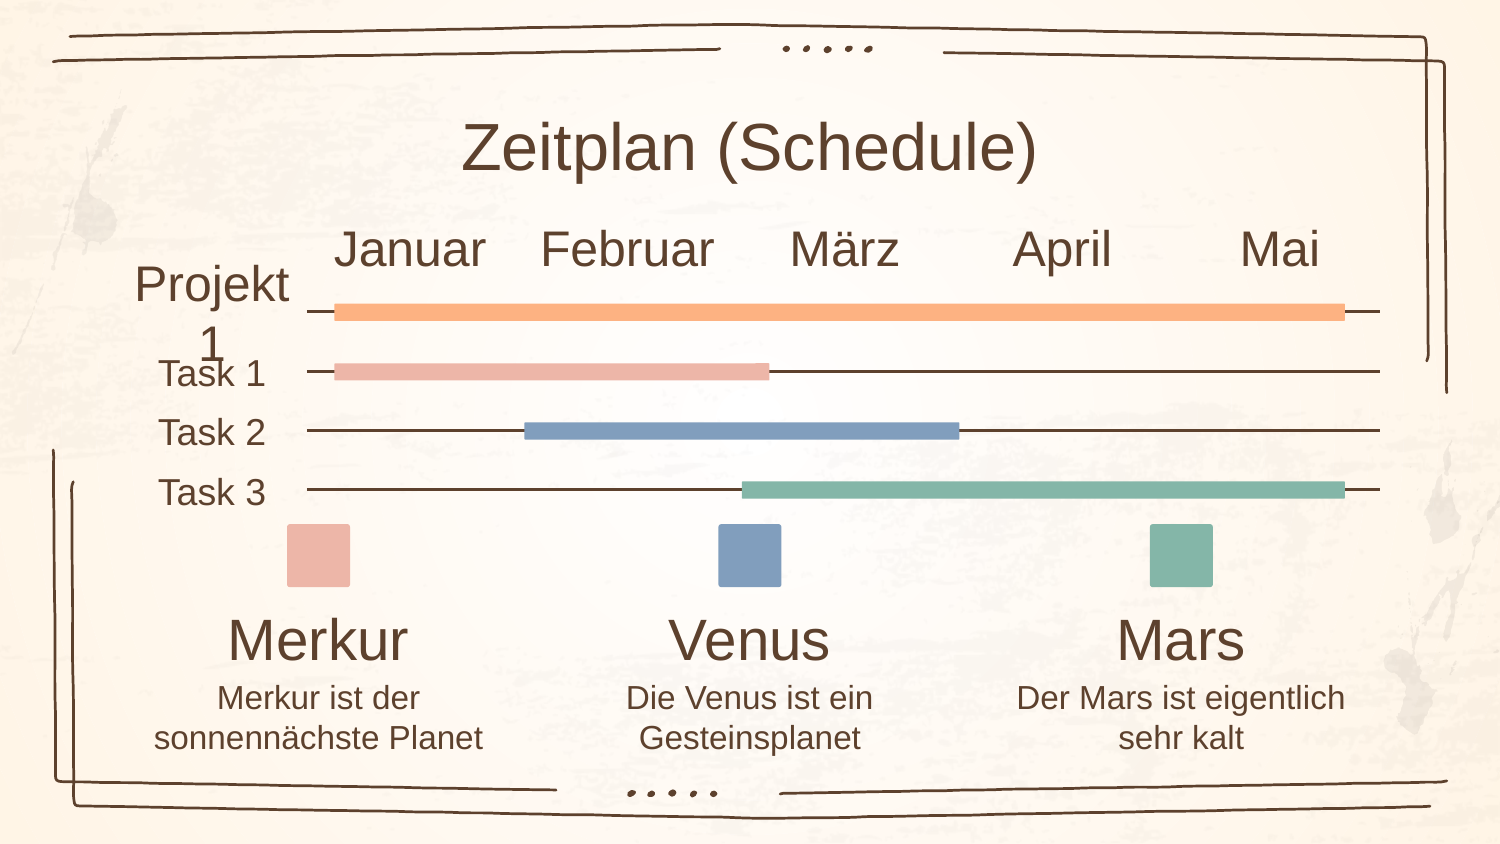

# Zeitplan (Schedule)
Januar
Februar
März
April
Mai
Projekt 1

Task 1

Task 2

Task 3

Merkur
Venus
Mars
Merkur ist der sonnennächste Planet
Die Venus ist ein Gesteinsplanet
Der Mars ist eigentlich sehr kalt